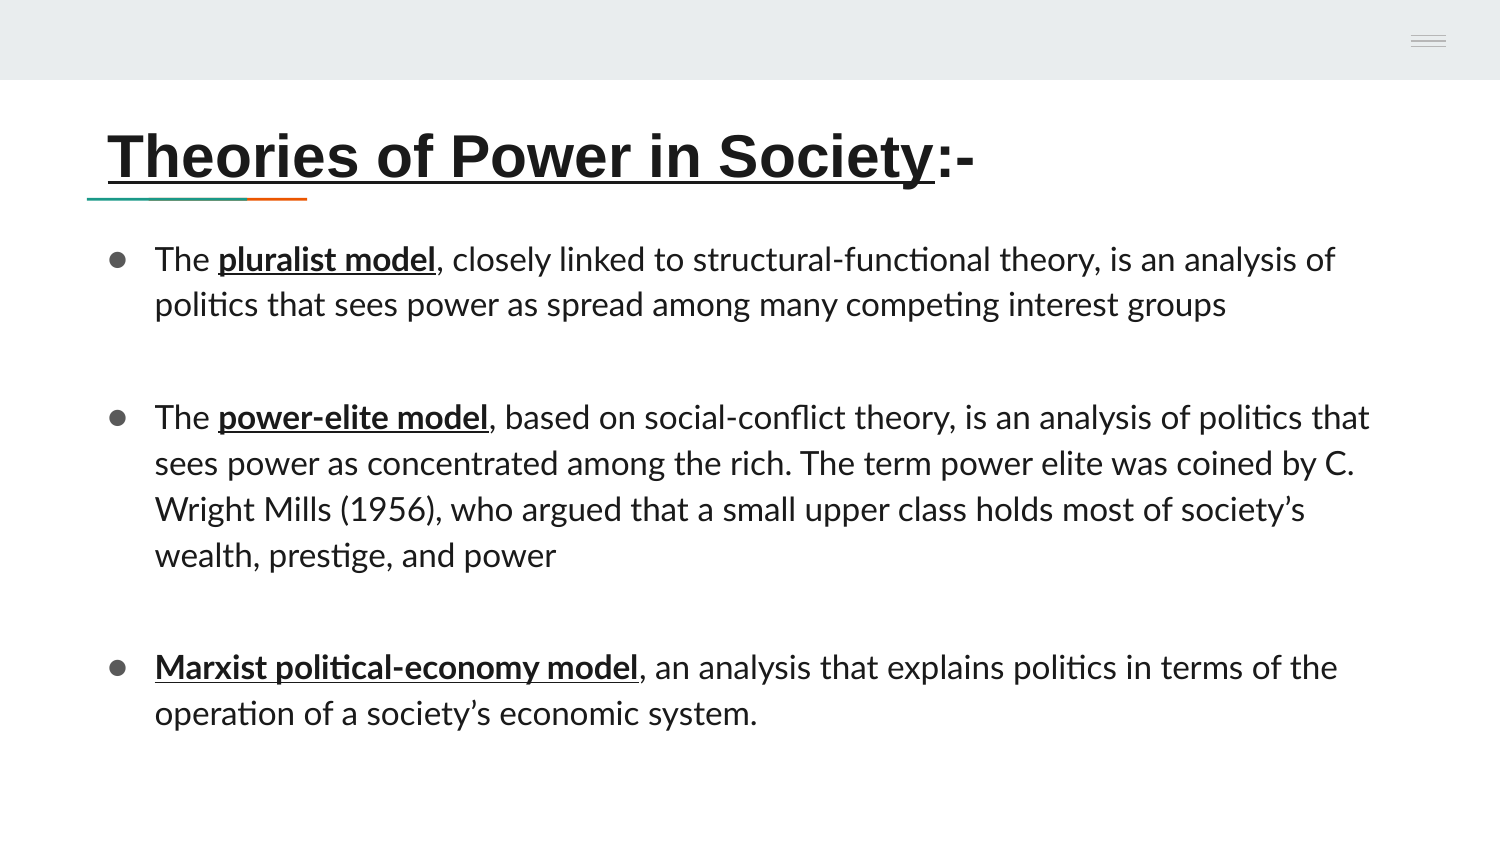

# Theories of Power in Society:-
The pluralist model, closely linked to structural-functional theory, is an analysis of politics that sees power as spread among many competing interest groups
The power-elite model, based on social-conflict theory, is an analysis of politics that sees power as concentrated among the rich. The term power elite was coined by C. Wright Mills (1956), who argued that a small upper class holds most of society’s wealth, prestige, and power
Marxist political-economy model, an analysis that explains politics in terms of the operation of a society’s economic system.